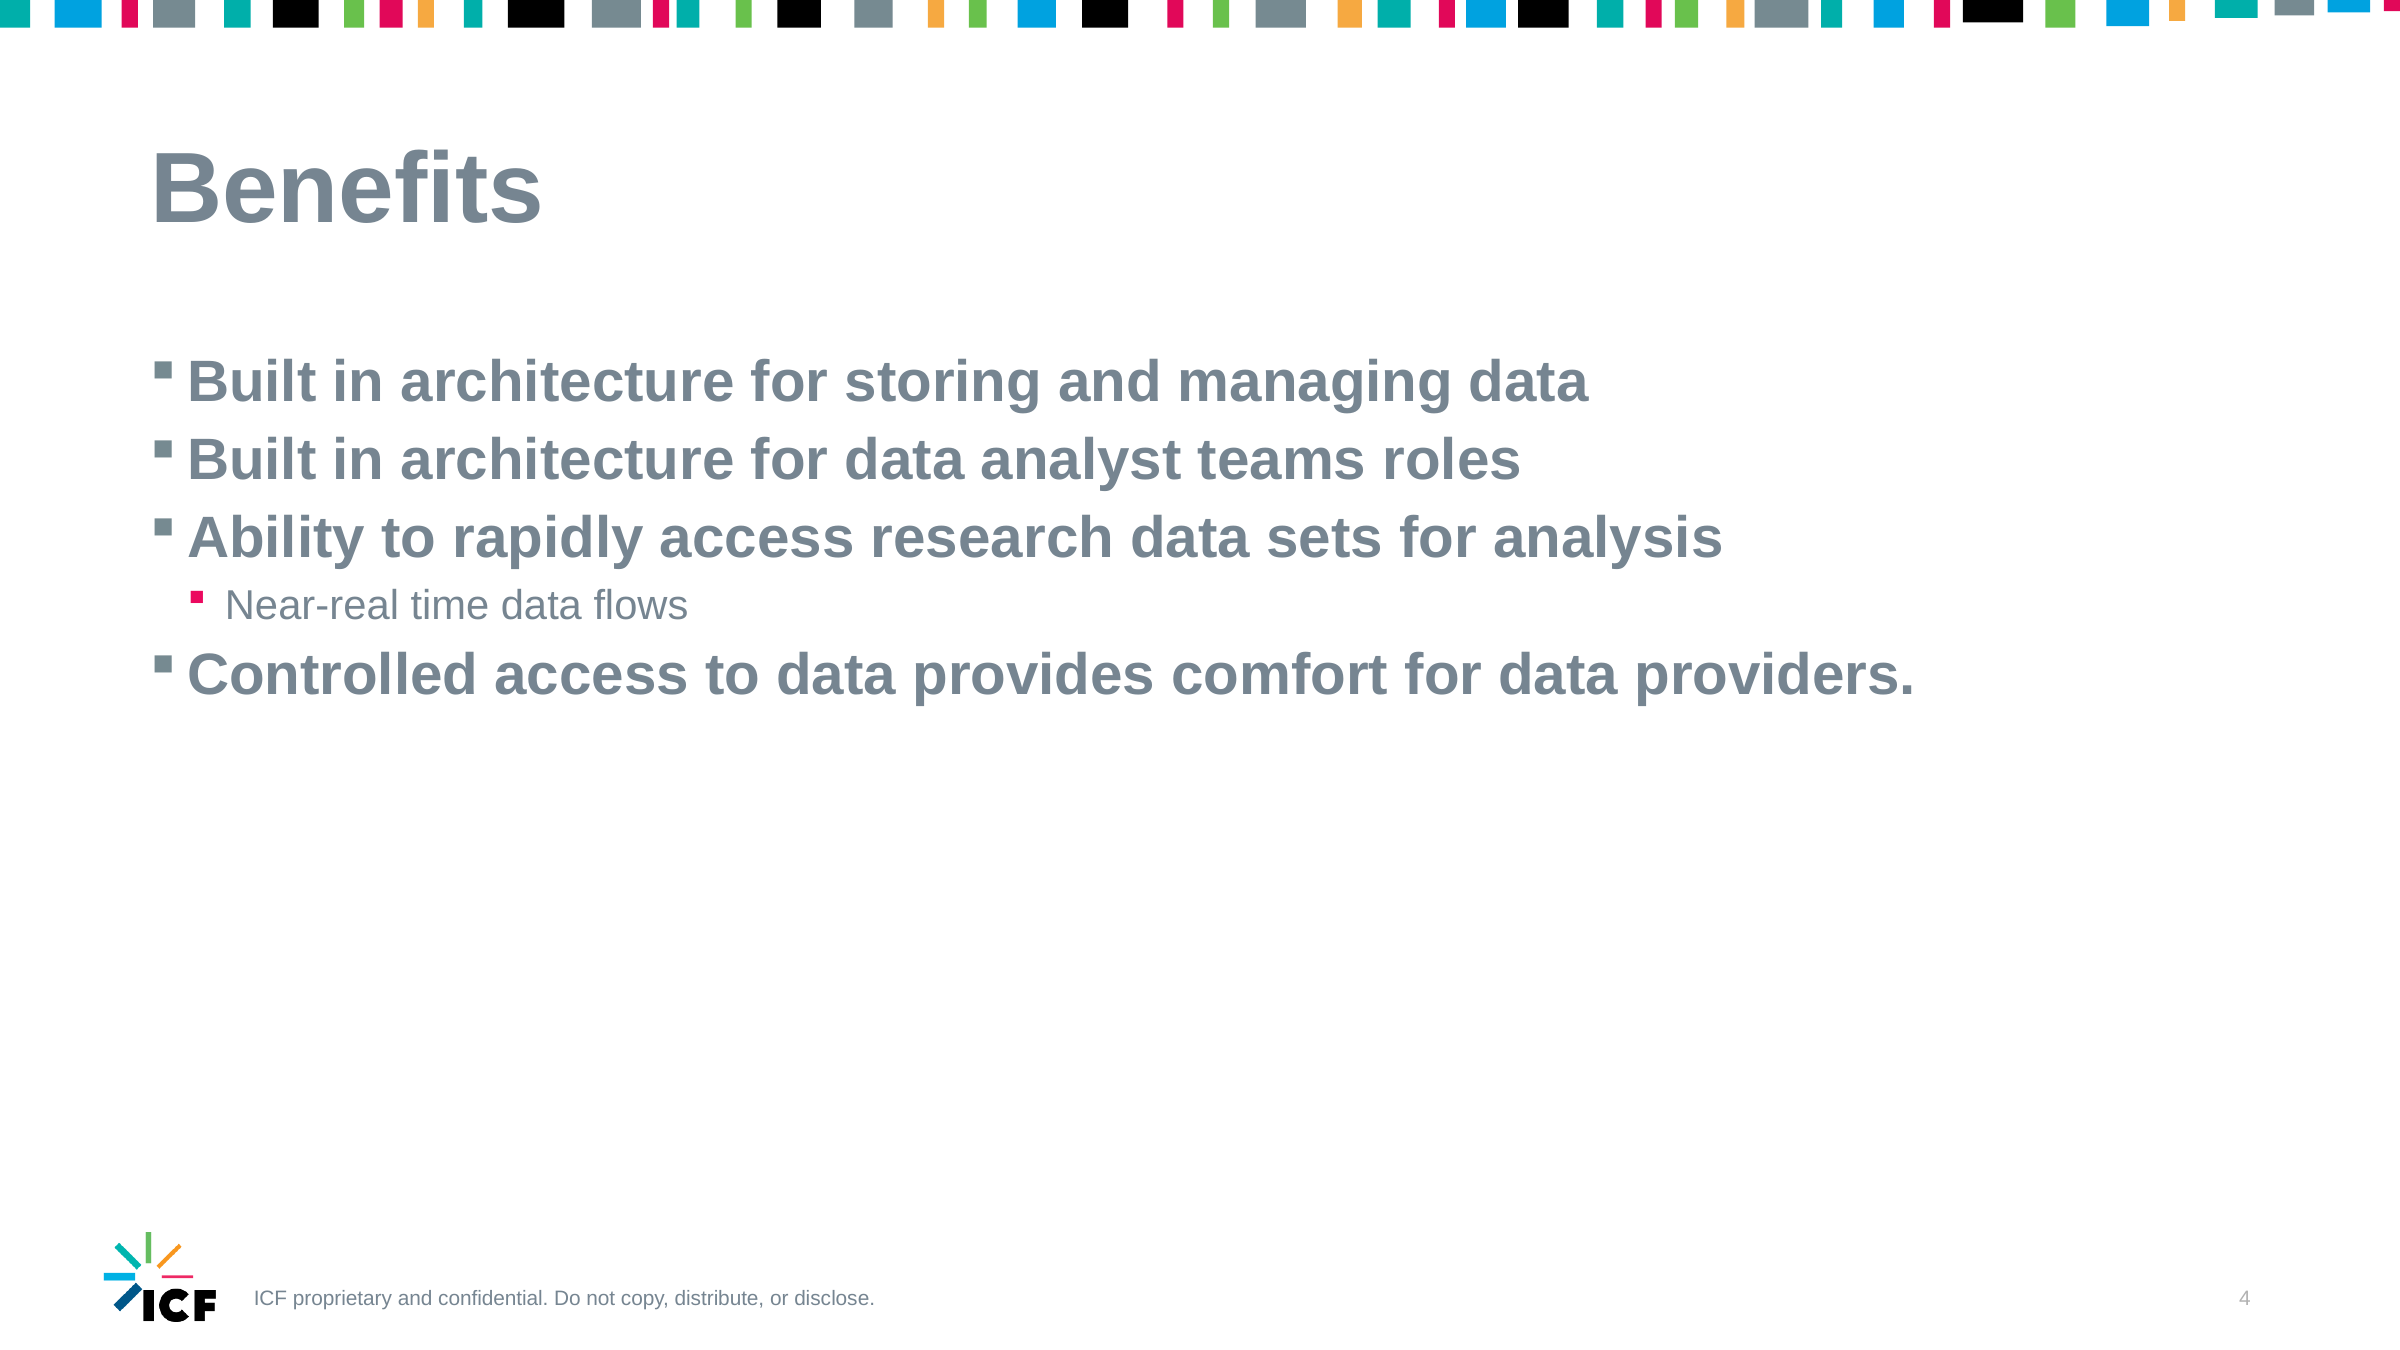

# Benefits
Built in architecture for storing and managing data
Built in architecture for data analyst teams roles
Ability to rapidly access research data sets for analysis
Near-real time data flows
Controlled access to data provides comfort for data providers.

4